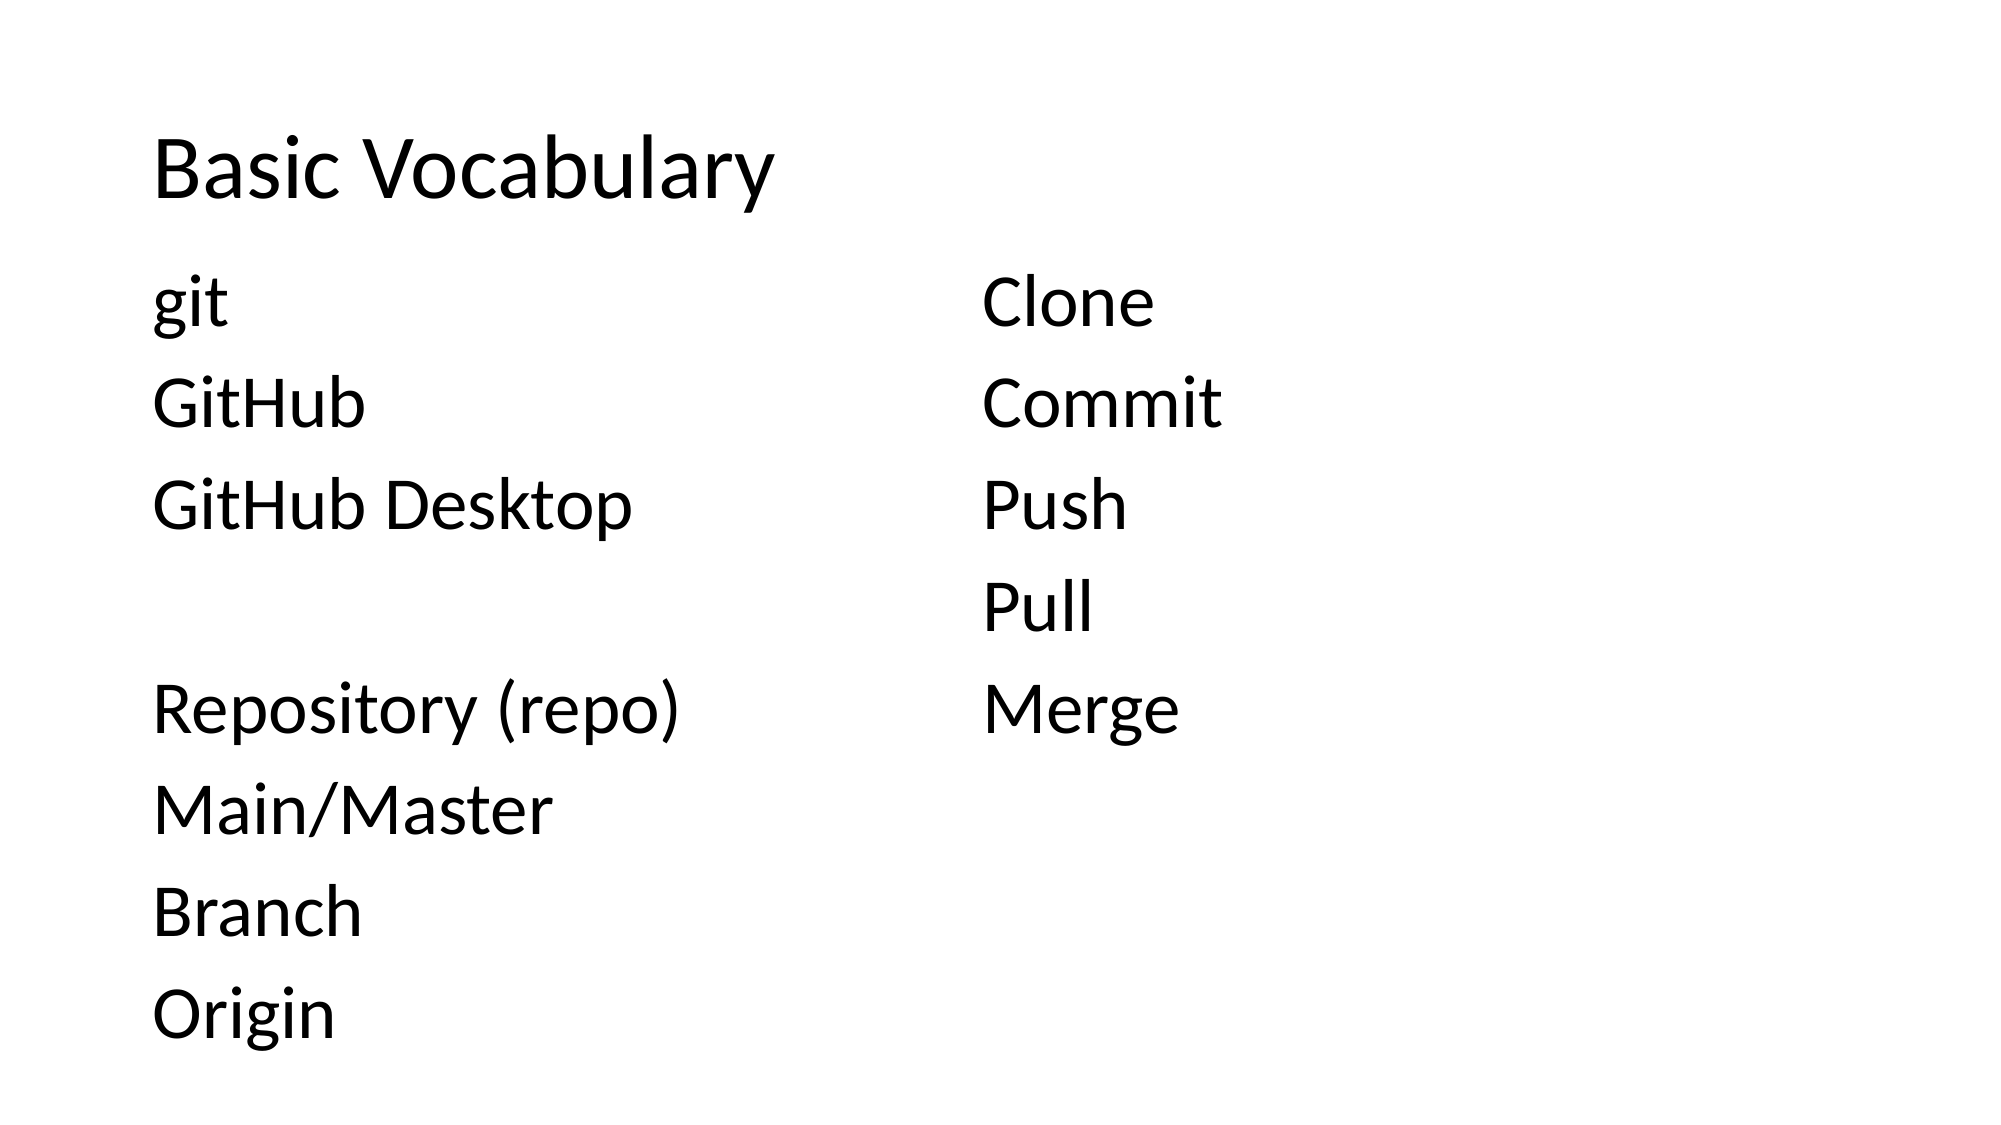

# Basic Vocabulary
git
GitHub
GitHub Desktop

Repository (repo)
Main/Master
Branch
Origin
Clone
Commit
Push
Pull
Merge